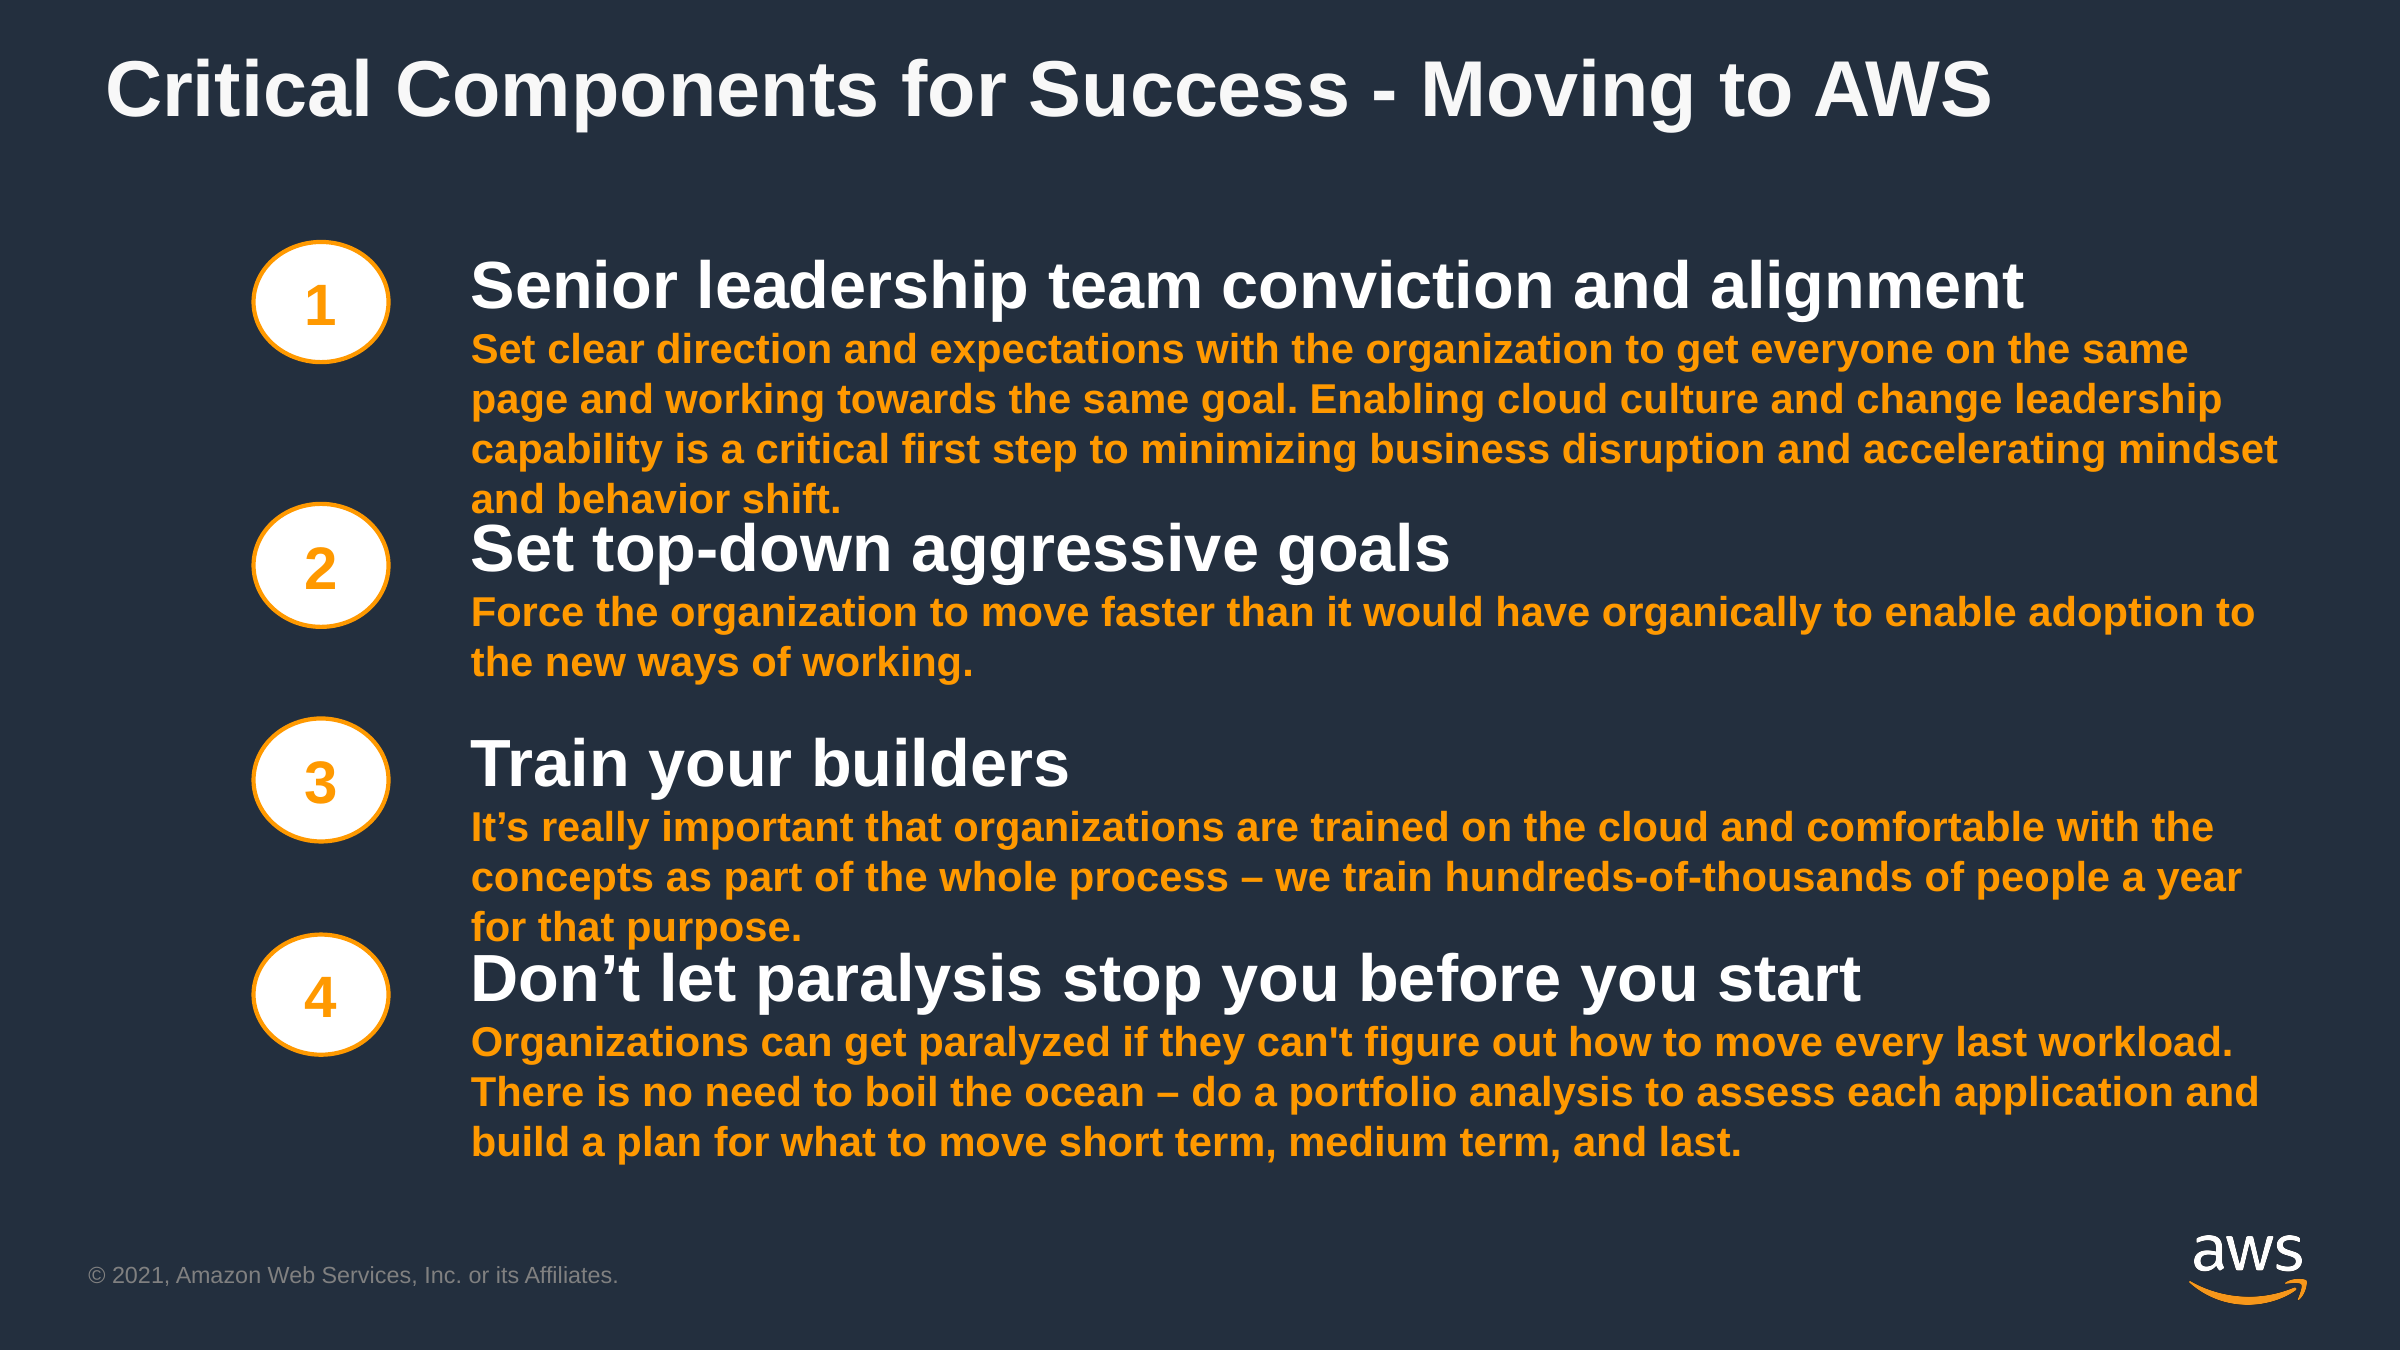

# Critical Components for Success - Moving to AWS
Senior leadership team conviction and alignment
Set clear direction and expectations with the organization to get everyone on the same page and working towards the same goal. Enabling cloud culture and change leadership capability is a critical first step to minimizing business disruption and accelerating mindset and behavior shift.
1
Set top-down aggressive goals
Force the organization to move faster than it would have organically to enable adoption to the new ways of working.
2
Train your builders
It’s really important that organizations are trained on the cloud and comfortable with the concepts as part of the whole process – we train hundreds-of-thousands of people a year for that purpose.
3
Don’t let paralysis stop you before you start
Organizations can get paralyzed if they can't figure out how to move every last workload. There is no need to boil the ocean – do a portfolio analysis to assess each application and build a plan for what to move short term, medium term, and last.
4